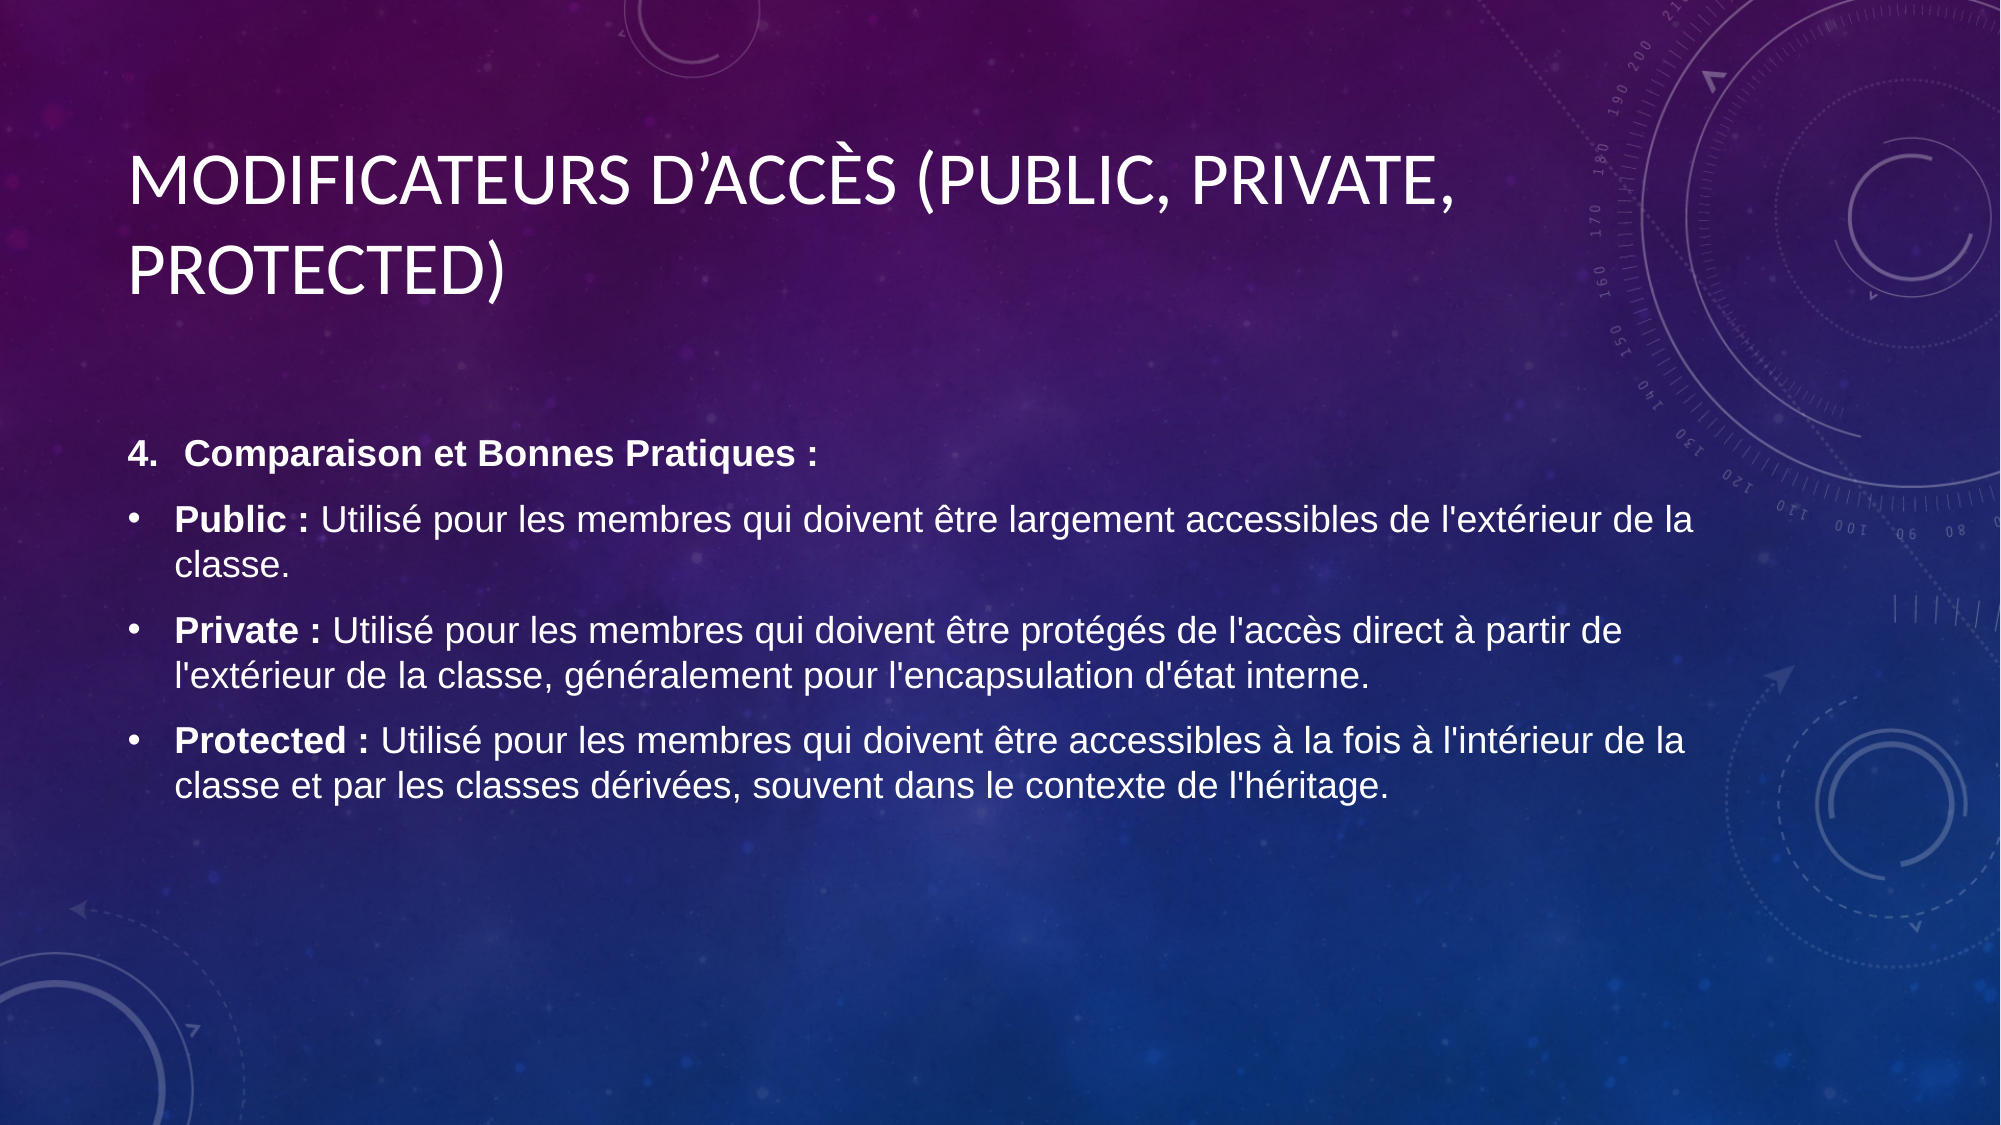

# Modificateurs d’accès (public, private, protected)
Comparaison et Bonnes Pratiques :
Public : Utilisé pour les membres qui doivent être largement accessibles de l'extérieur de la classe.
Private : Utilisé pour les membres qui doivent être protégés de l'accès direct à partir de l'extérieur de la classe, généralement pour l'encapsulation d'état interne.
Protected : Utilisé pour les membres qui doivent être accessibles à la fois à l'intérieur de la classe et par les classes dérivées, souvent dans le contexte de l'héritage.